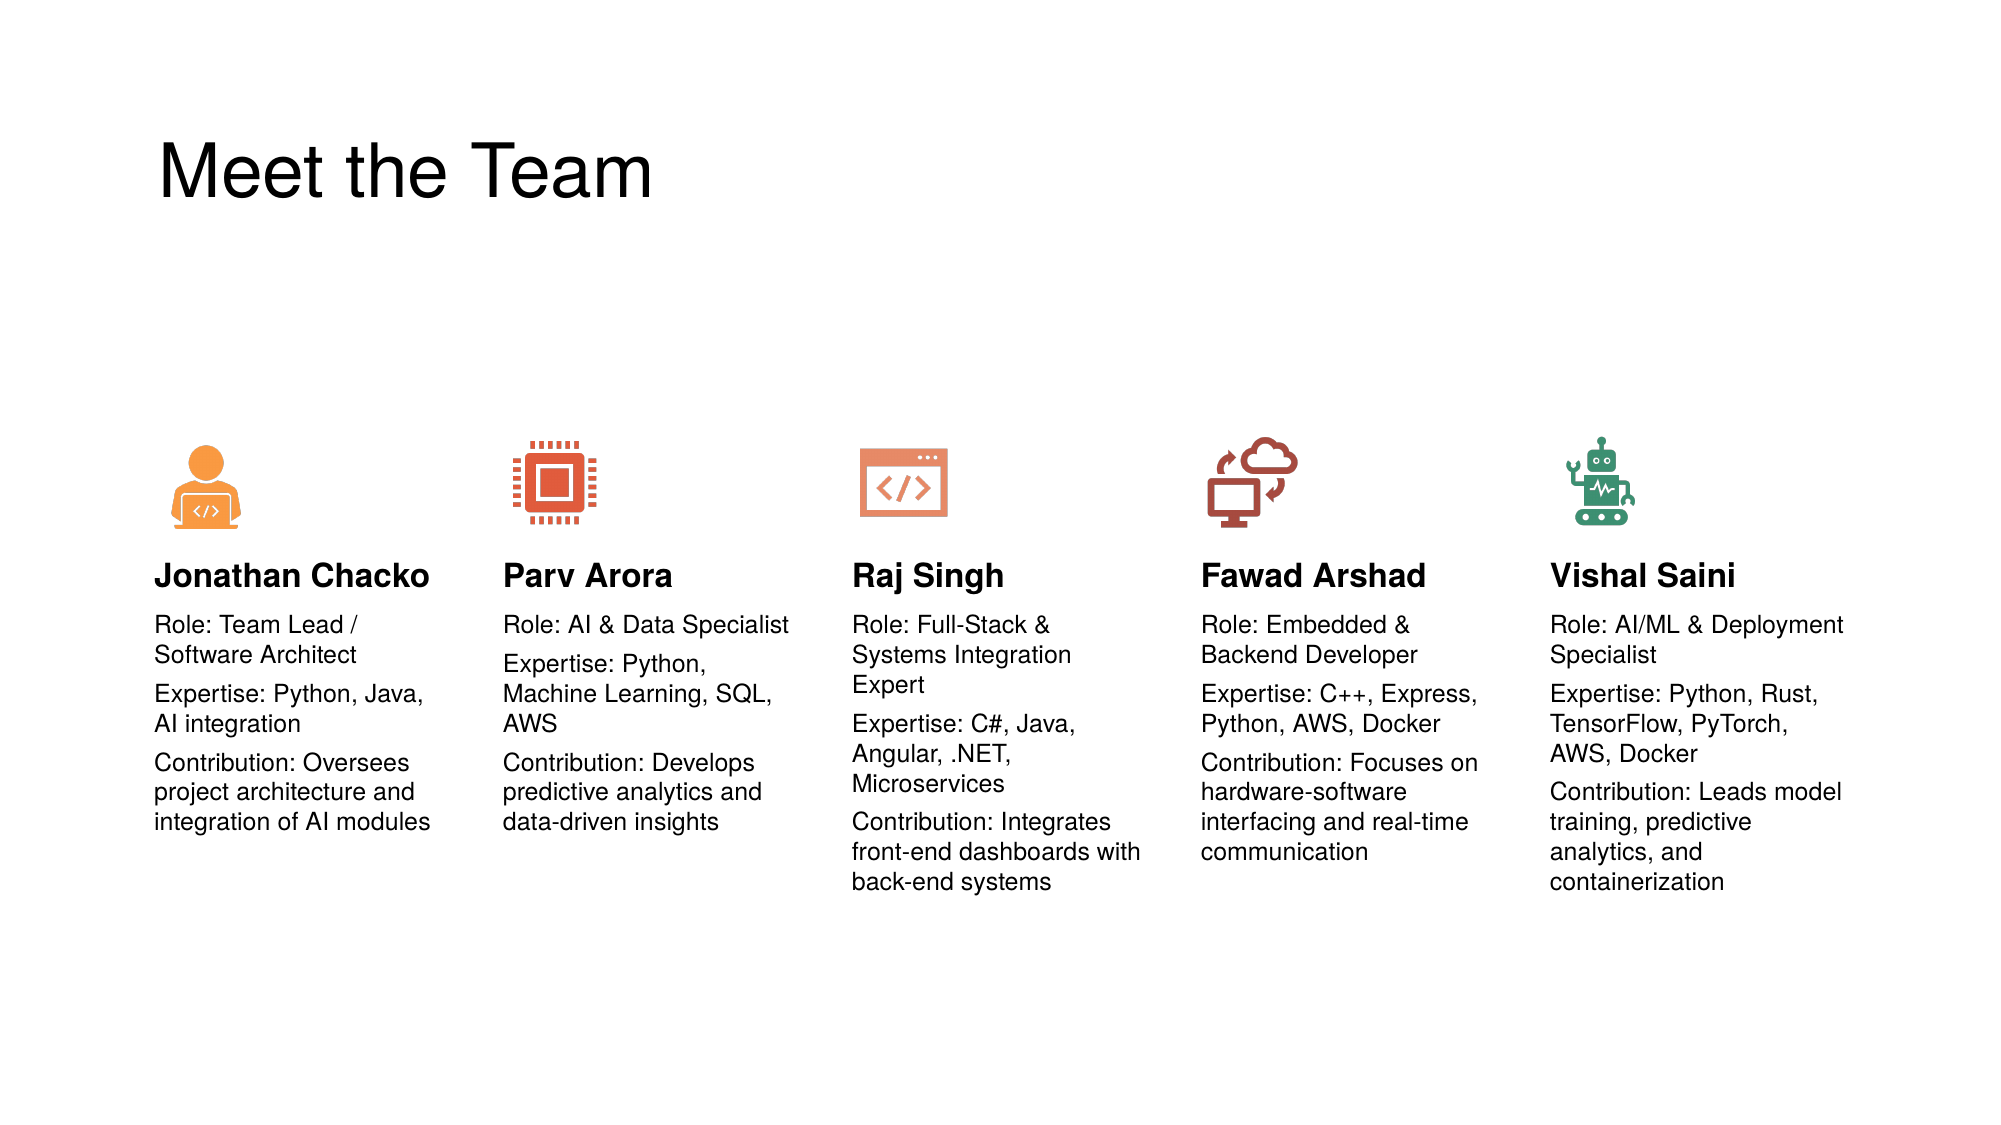

# Meet the Team
Jonathan Chacko
Role: Team Lead / Software Architect
Expertise: Python, Java, AI integration
Contribution: Oversees project architecture and integration of AI modules
Parv Arora
Role: AI & Data Specialist
Expertise: Python, Machine Learning, SQL, AWS
Contribution: Develops predictive analytics and data-driven insights
Raj Singh
Role: Full-Stack & Systems Integration Expert
Expertise: C#, Java, Angular, .NET, Microservices
Contribution: Integrates front-end dashboards with back-end systems
Fawad Arshad
Role: Embedded & Backend Developer
Expertise: C++, Express, Python, AWS, Docker
Contribution: Focuses on hardware-software interfacing and real-time communication
Vishal Saini
Role: AI/ML & Deployment Specialist
Expertise: Python, Rust, TensorFlow, PyTorch, AWS, Docker
Contribution: Leads model training, predictive analytics, and containerization